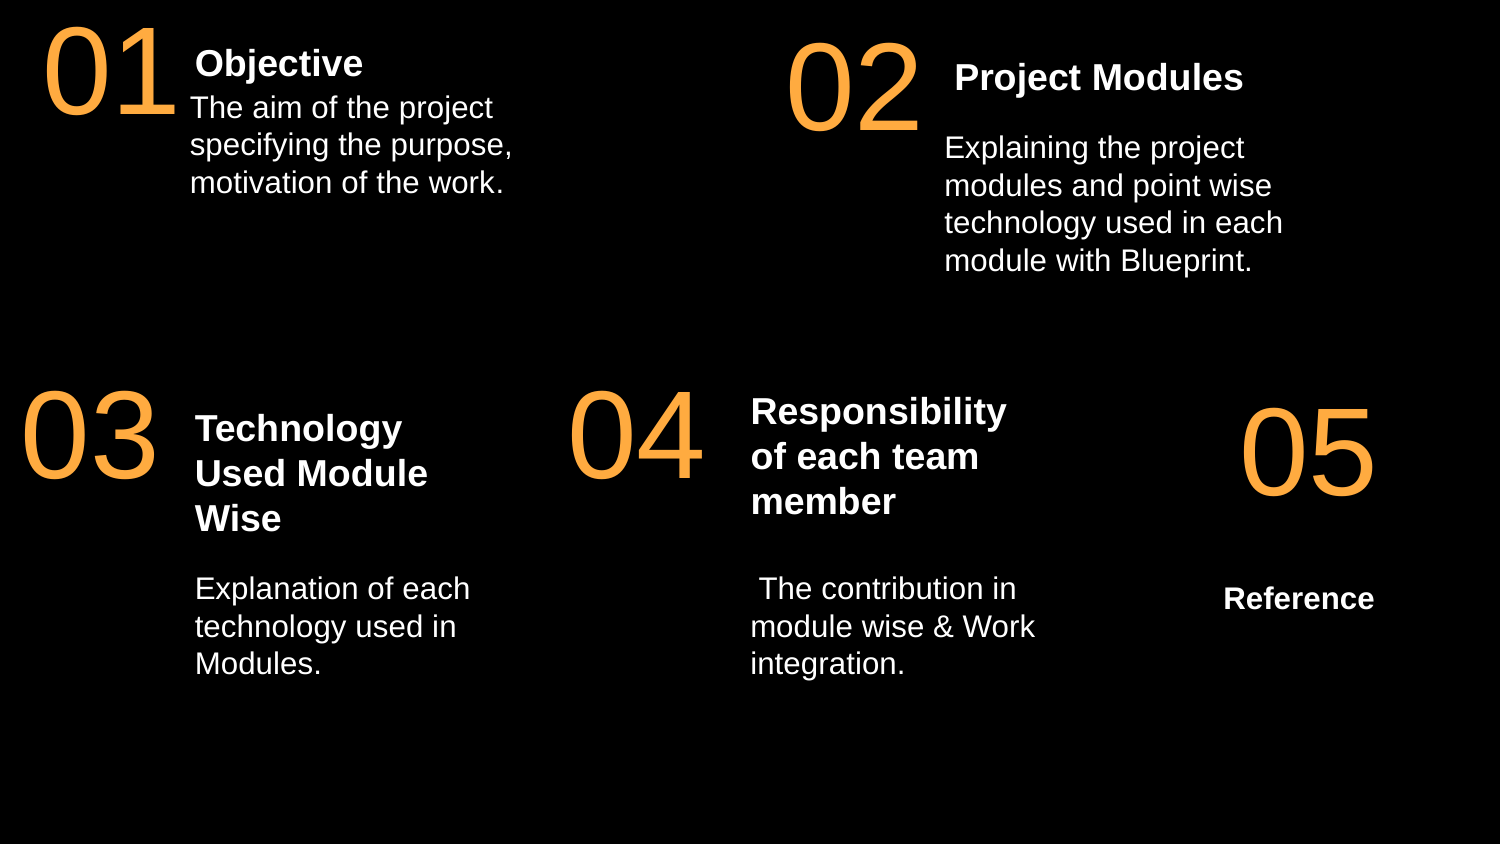

# Objective
Project Modules
01
02
The aim of the project specifying the purpose, motivation of the work.
Explaining the project modules and point wise technology used in each module with Blueprint.

04
03
Responsibility of each team member
05
Technology Used Module Wise
 The contribution in module wise & Work integration.

Explanation of each technology used in Modules.
Reference